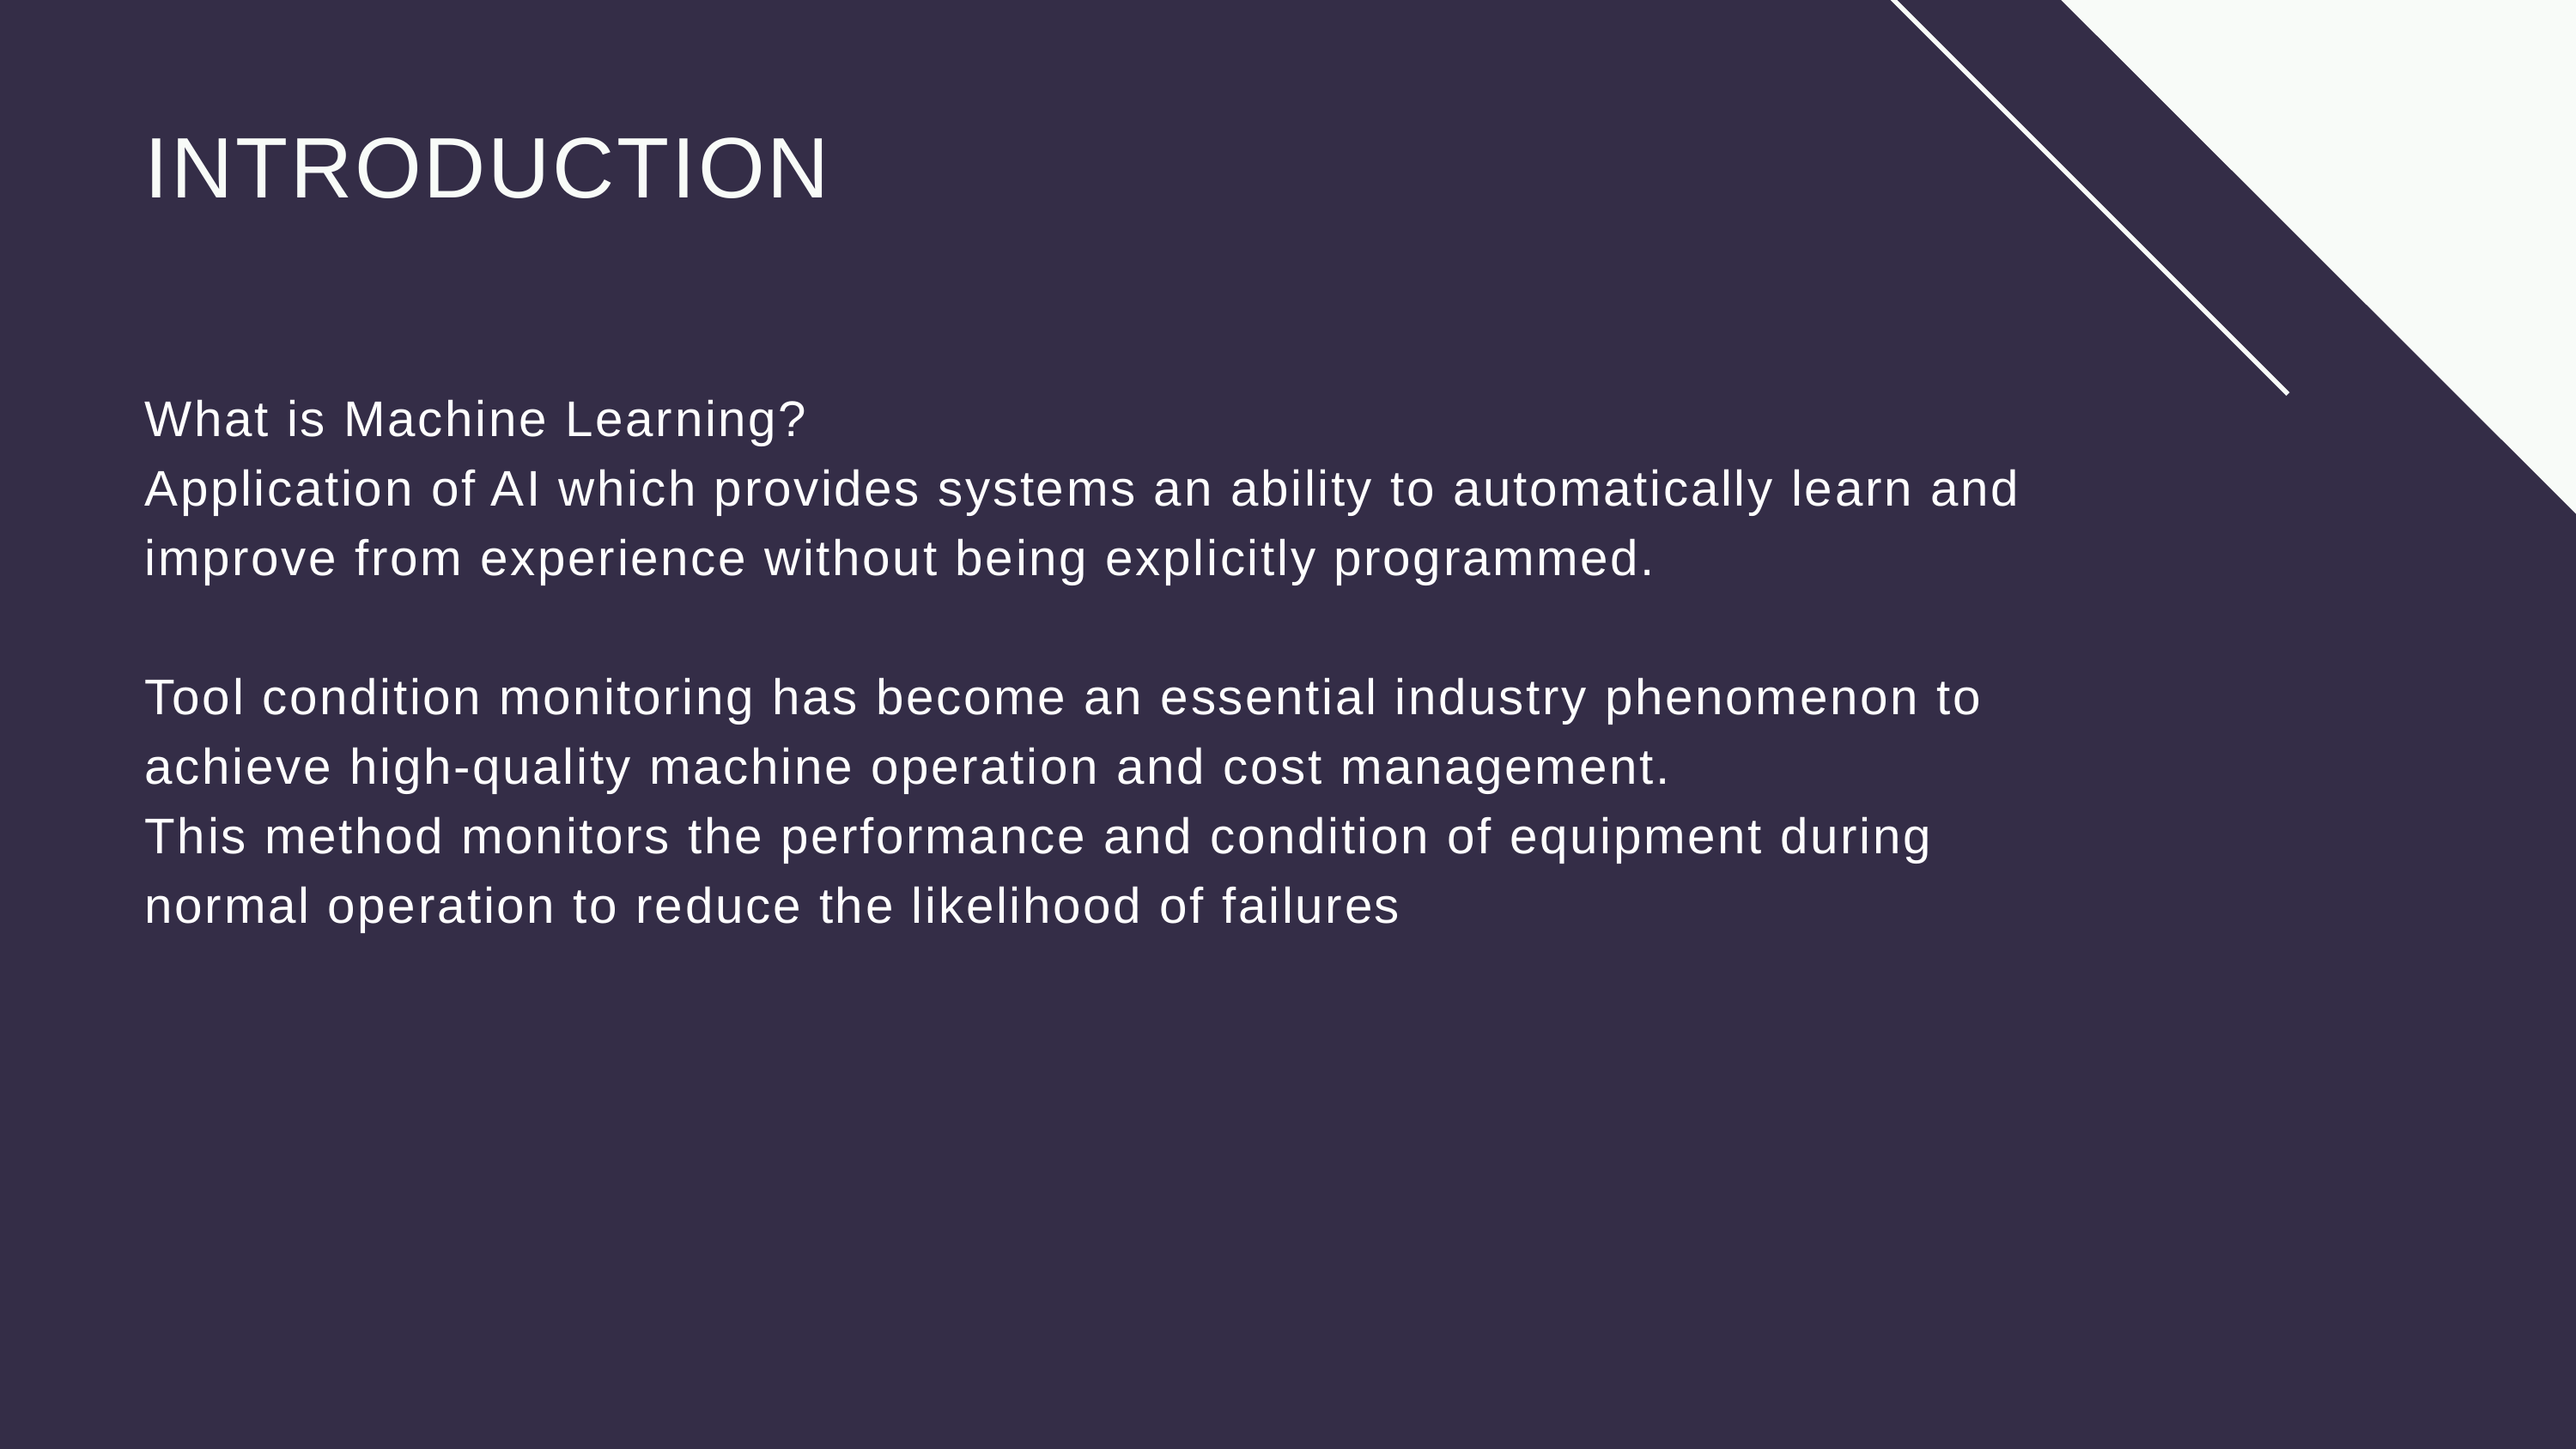

INTRODUCTION

What is Machine Learning?
Application of AI which provides systems an ability to automatically learn and improve from experience without being explicitly programmed.

Tool condition monitoring has become an essential industry phenomenon to achieve high-quality machine operation and cost management.
This method monitors the performance and condition of equipment during normal operation to reduce the likelihood of failures